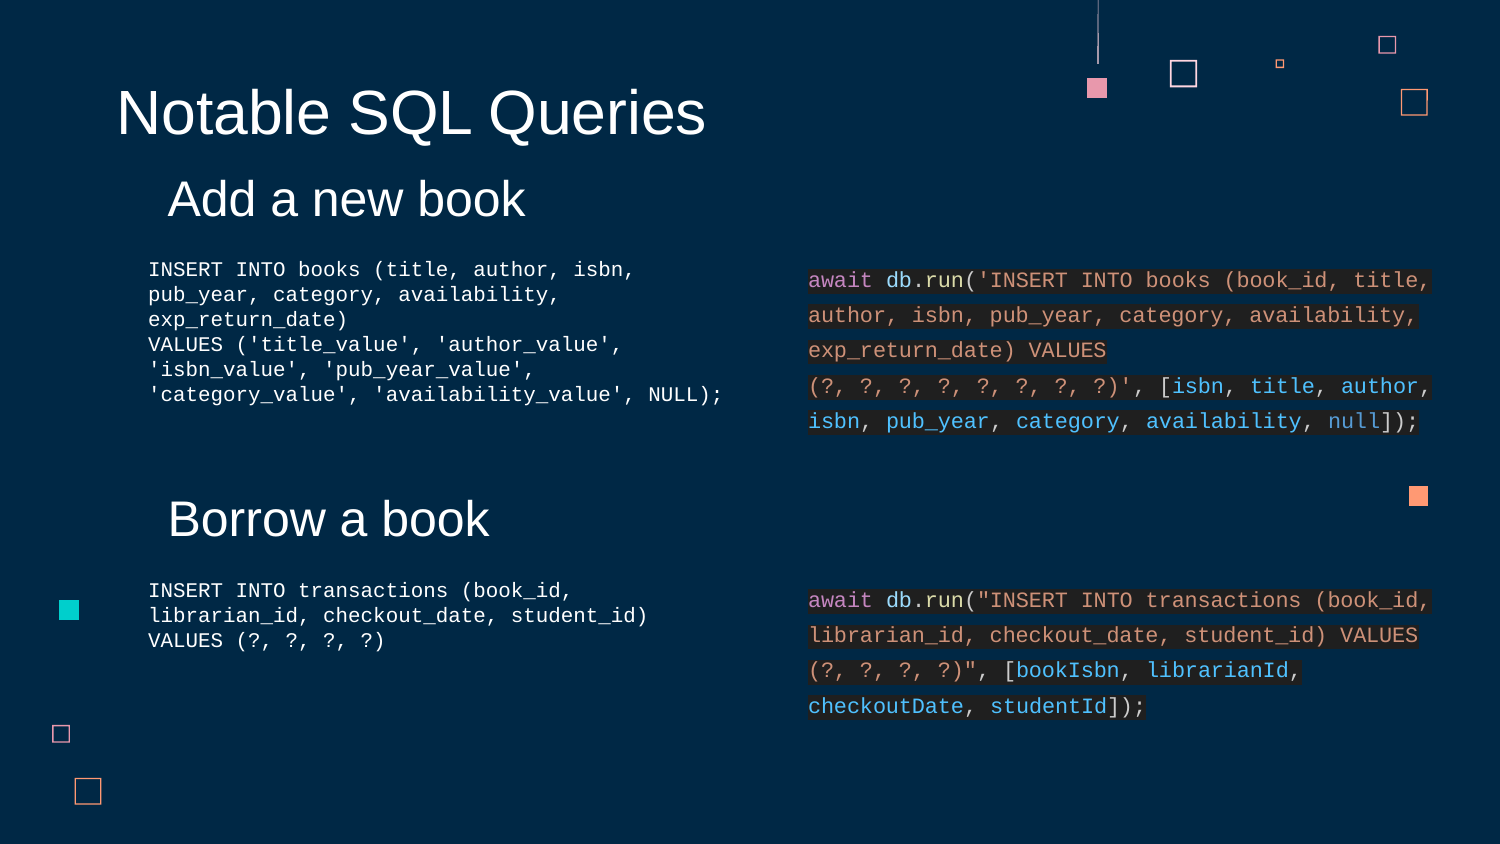

Notable SQL Queries
# Add a new book
INSERT INTO books (title, author, isbn, pub_year, category, availability, exp_return_date)
VALUES ('title_value', 'author_value', 'isbn_value', 'pub_year_value', 'category_value', 'availability_value', NULL);
await db.run('INSERT INTO books (book_id, title, author, isbn, pub_year, category, availability, exp_return_date) VALUES (?, ?, ?, ?, ?, ?, ?, ?)', [isbn, title, author, isbn, pub_year, category, availability, null]);

Borrow a book

INSERT INTO transactions (book_id, librarian_id, checkout_date, student_id)
VALUES (?, ?, ?, ?)

await db.run("INSERT INTO transactions (book_id, librarian_id, checkout_date, student_id) VALUES (?, ?, ?, ?)", [bookIsbn, librarianId, checkoutDate, studentId]);